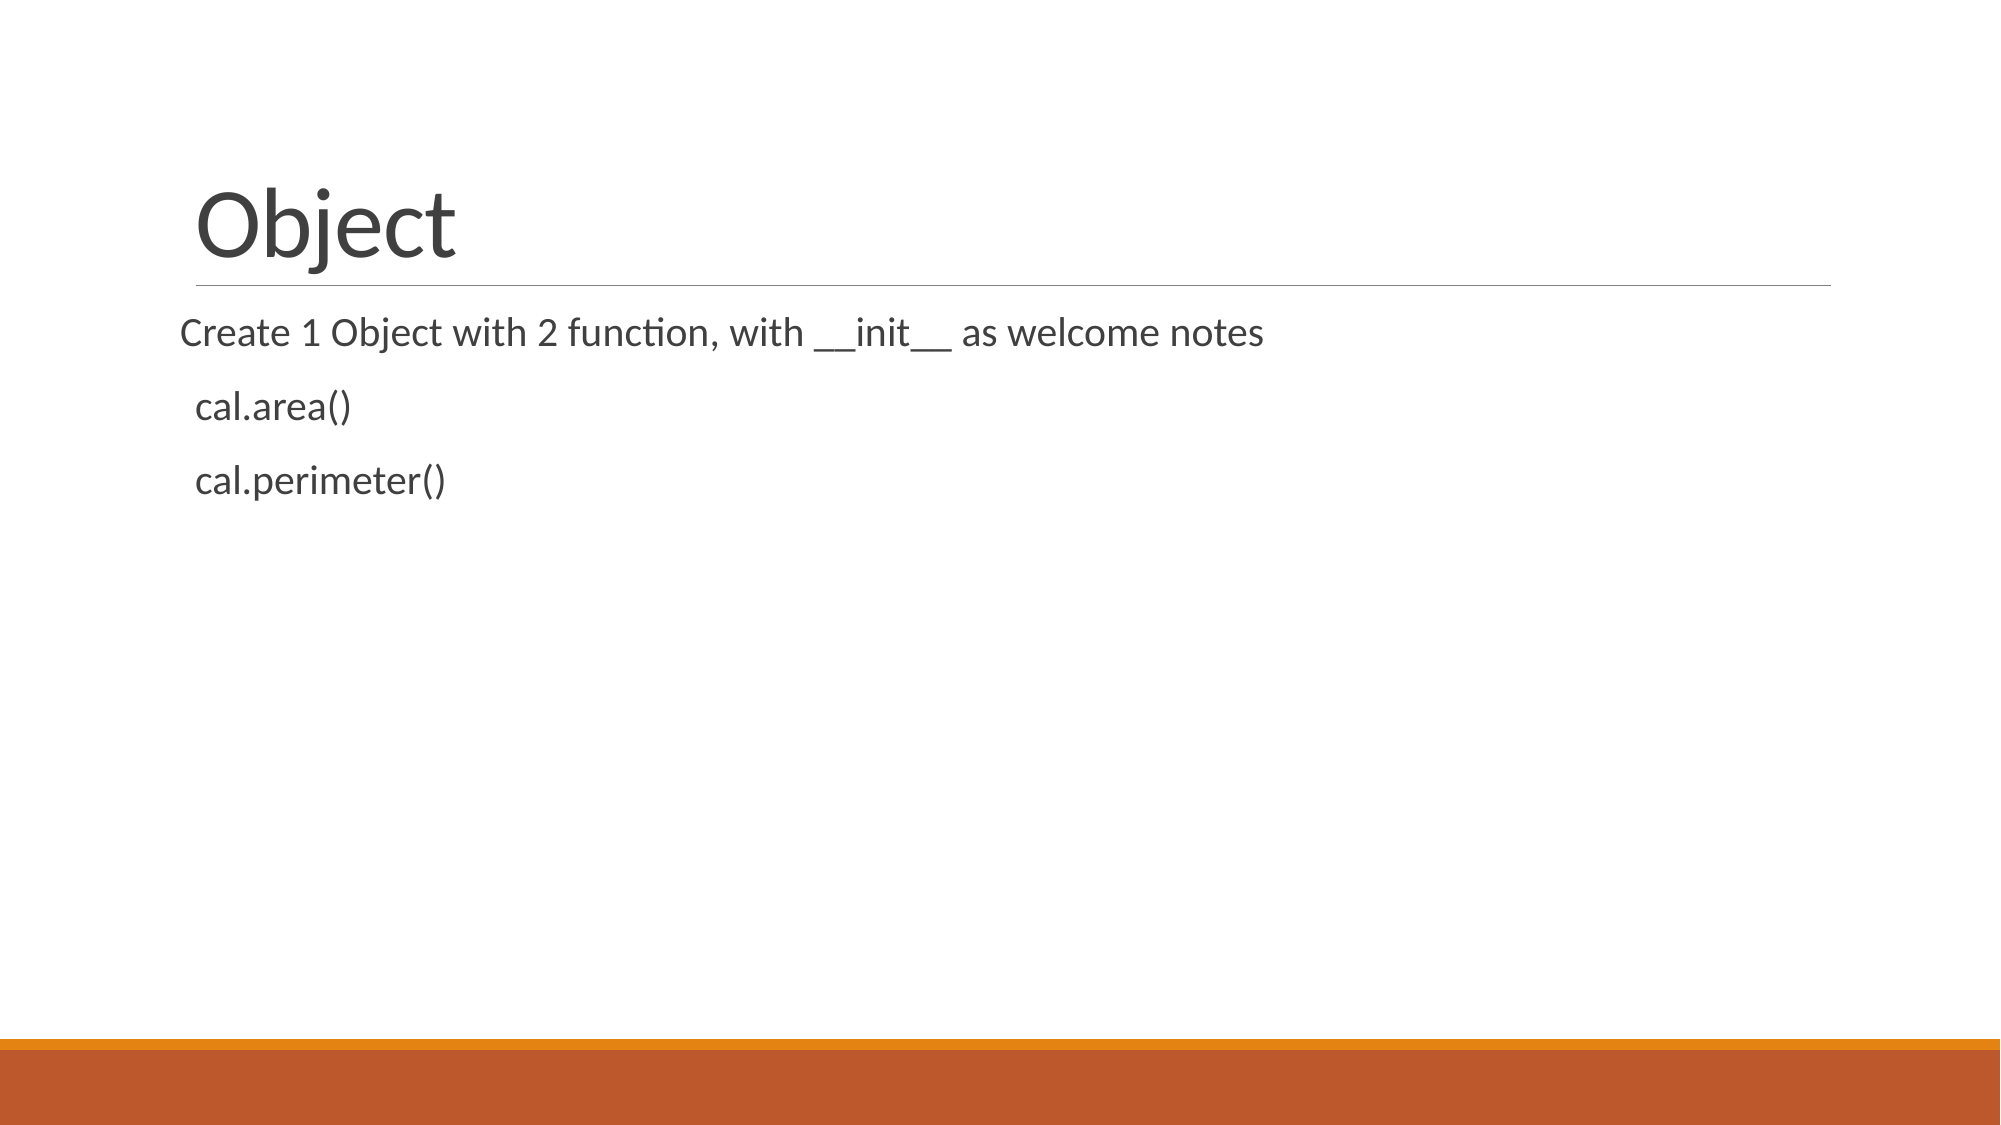

# Object
Create 1 Object with 2 function, with __init__ as welcome notes
cal.area()
cal.perimeter()